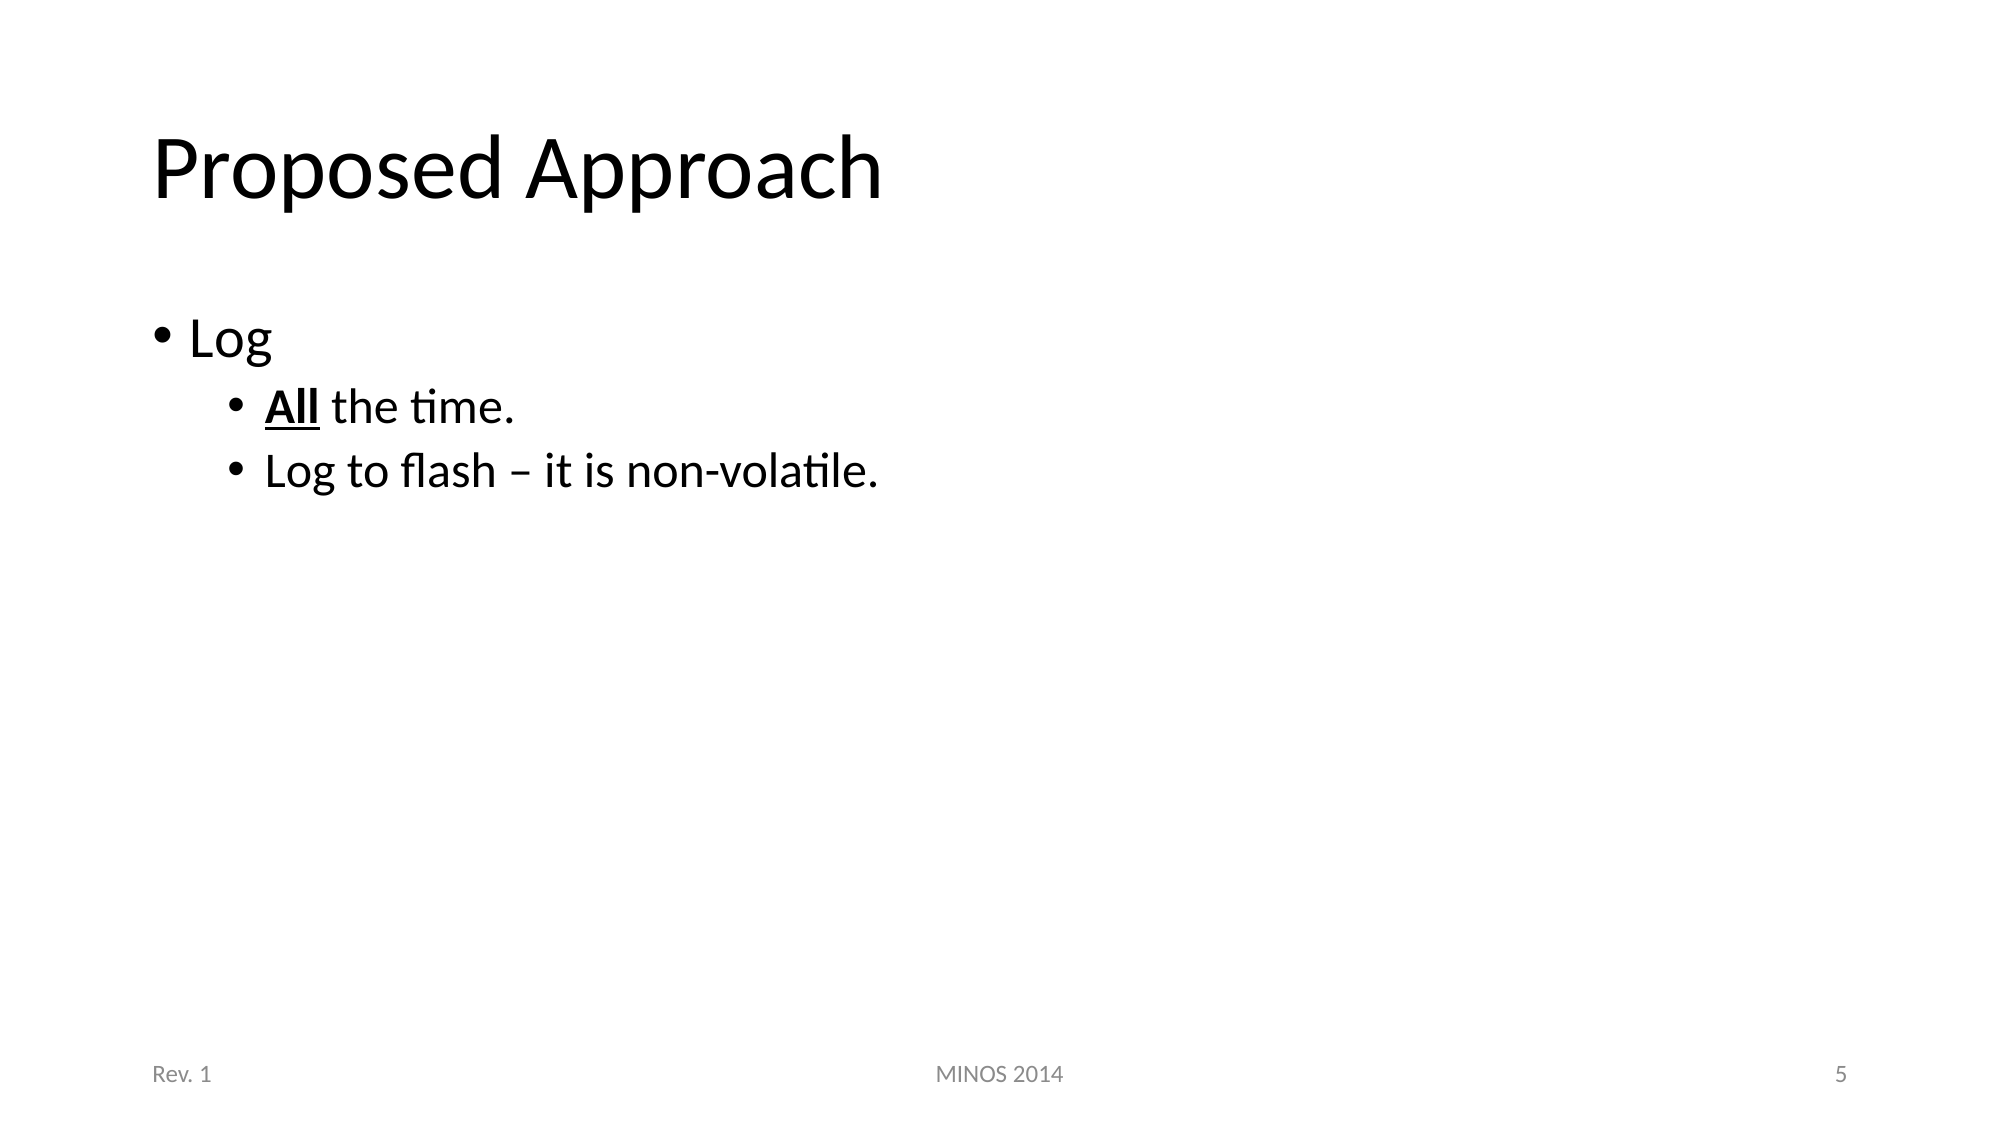

# Proposed Approach
Log
All the time.
Log to flash – it is non-volatile.
Rev. 1
MINOS 2014
5